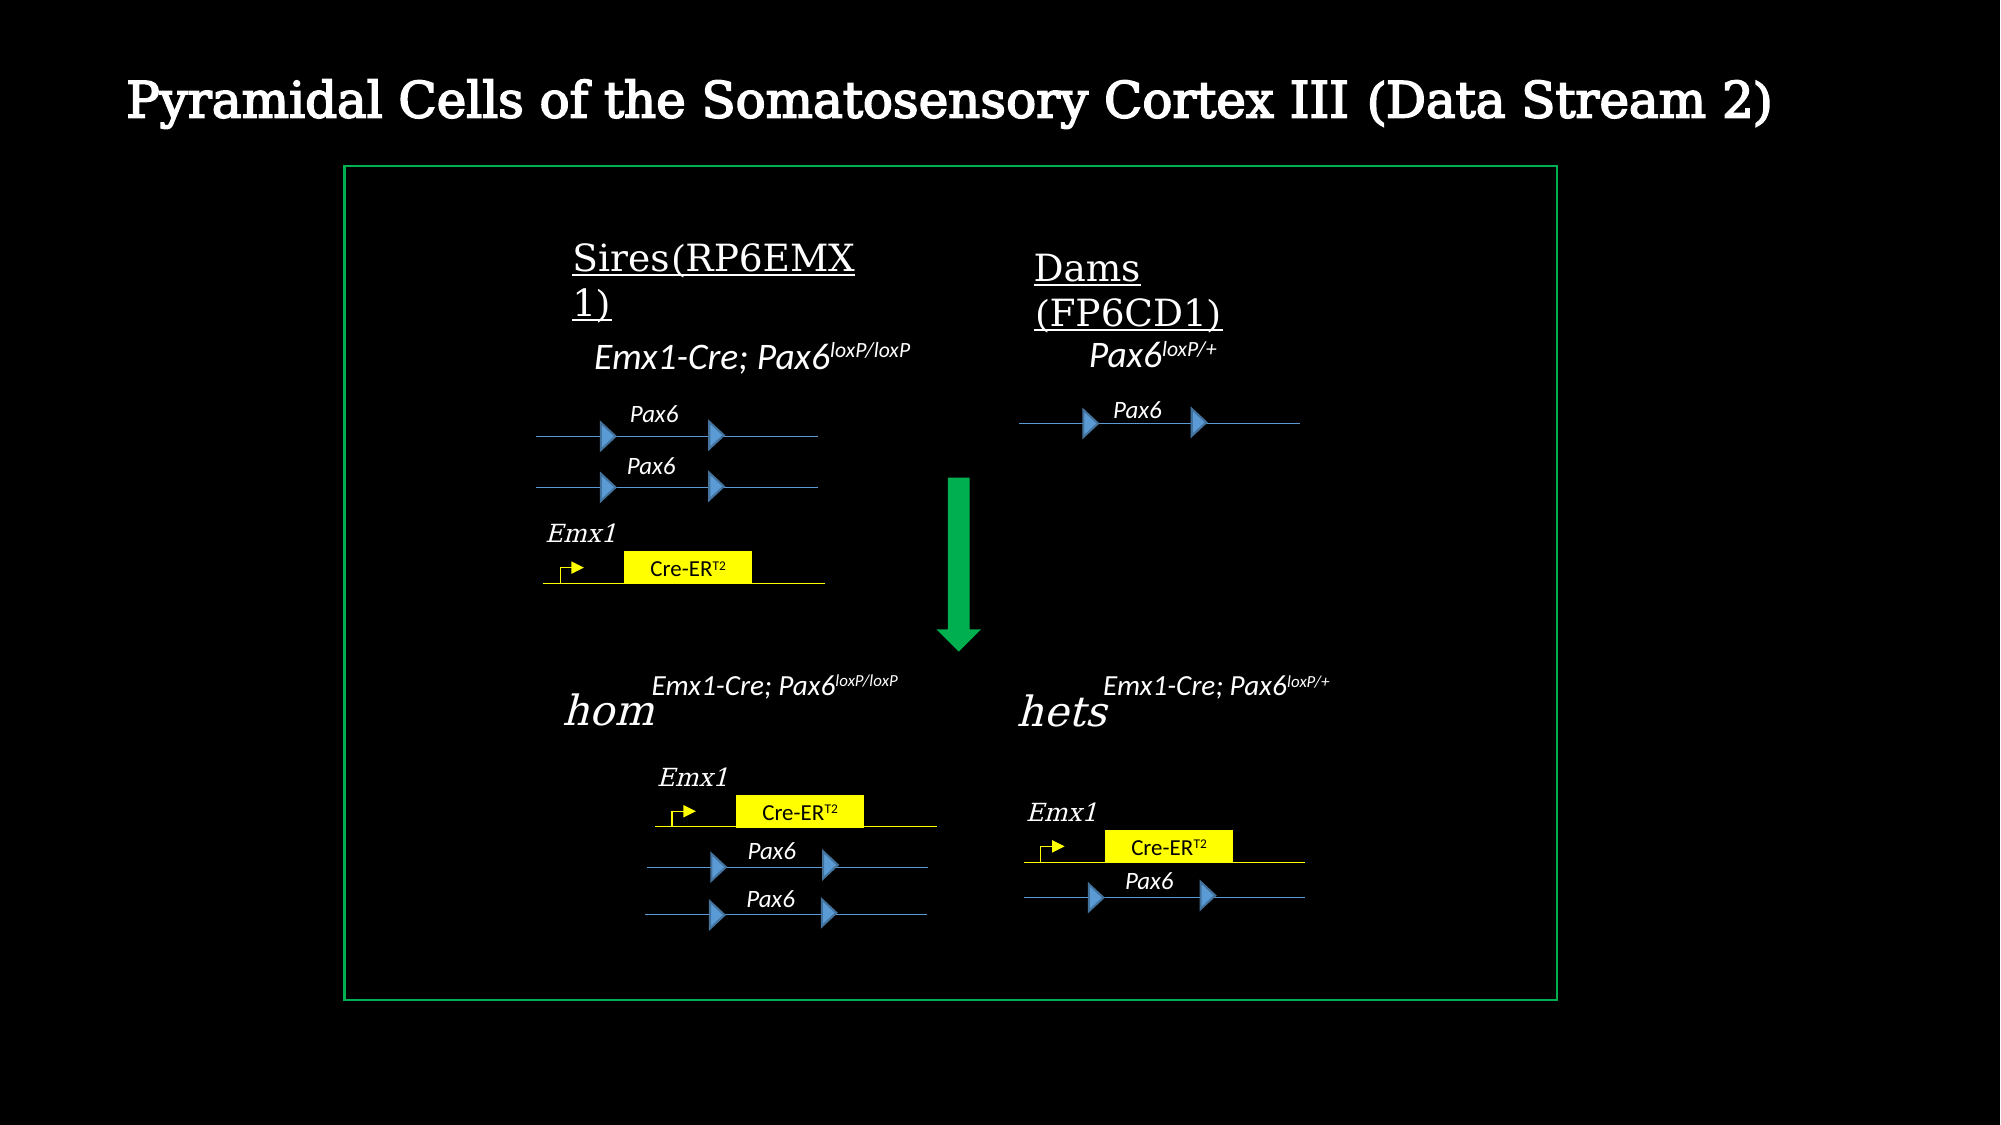

Pyramidal Cells of the Somatosensory Cortex III (Data Stream 2)

Sires(RP6EMX1)
Dams (FP6CD1)
Pax6loxP/+
Emx1-Cre; Pax6loxP/loxP

Pax6
 Pax6
Pax6

Emx1
Cre-ERT2

hom
Emx1
Cre-ERT2
Pax6

Pax6

hets
Emx1
Cre-ERT2
Pax6

Emx1-Cre; Pax6loxP/loxP
Emx1-Cre; Pax6loxP/+